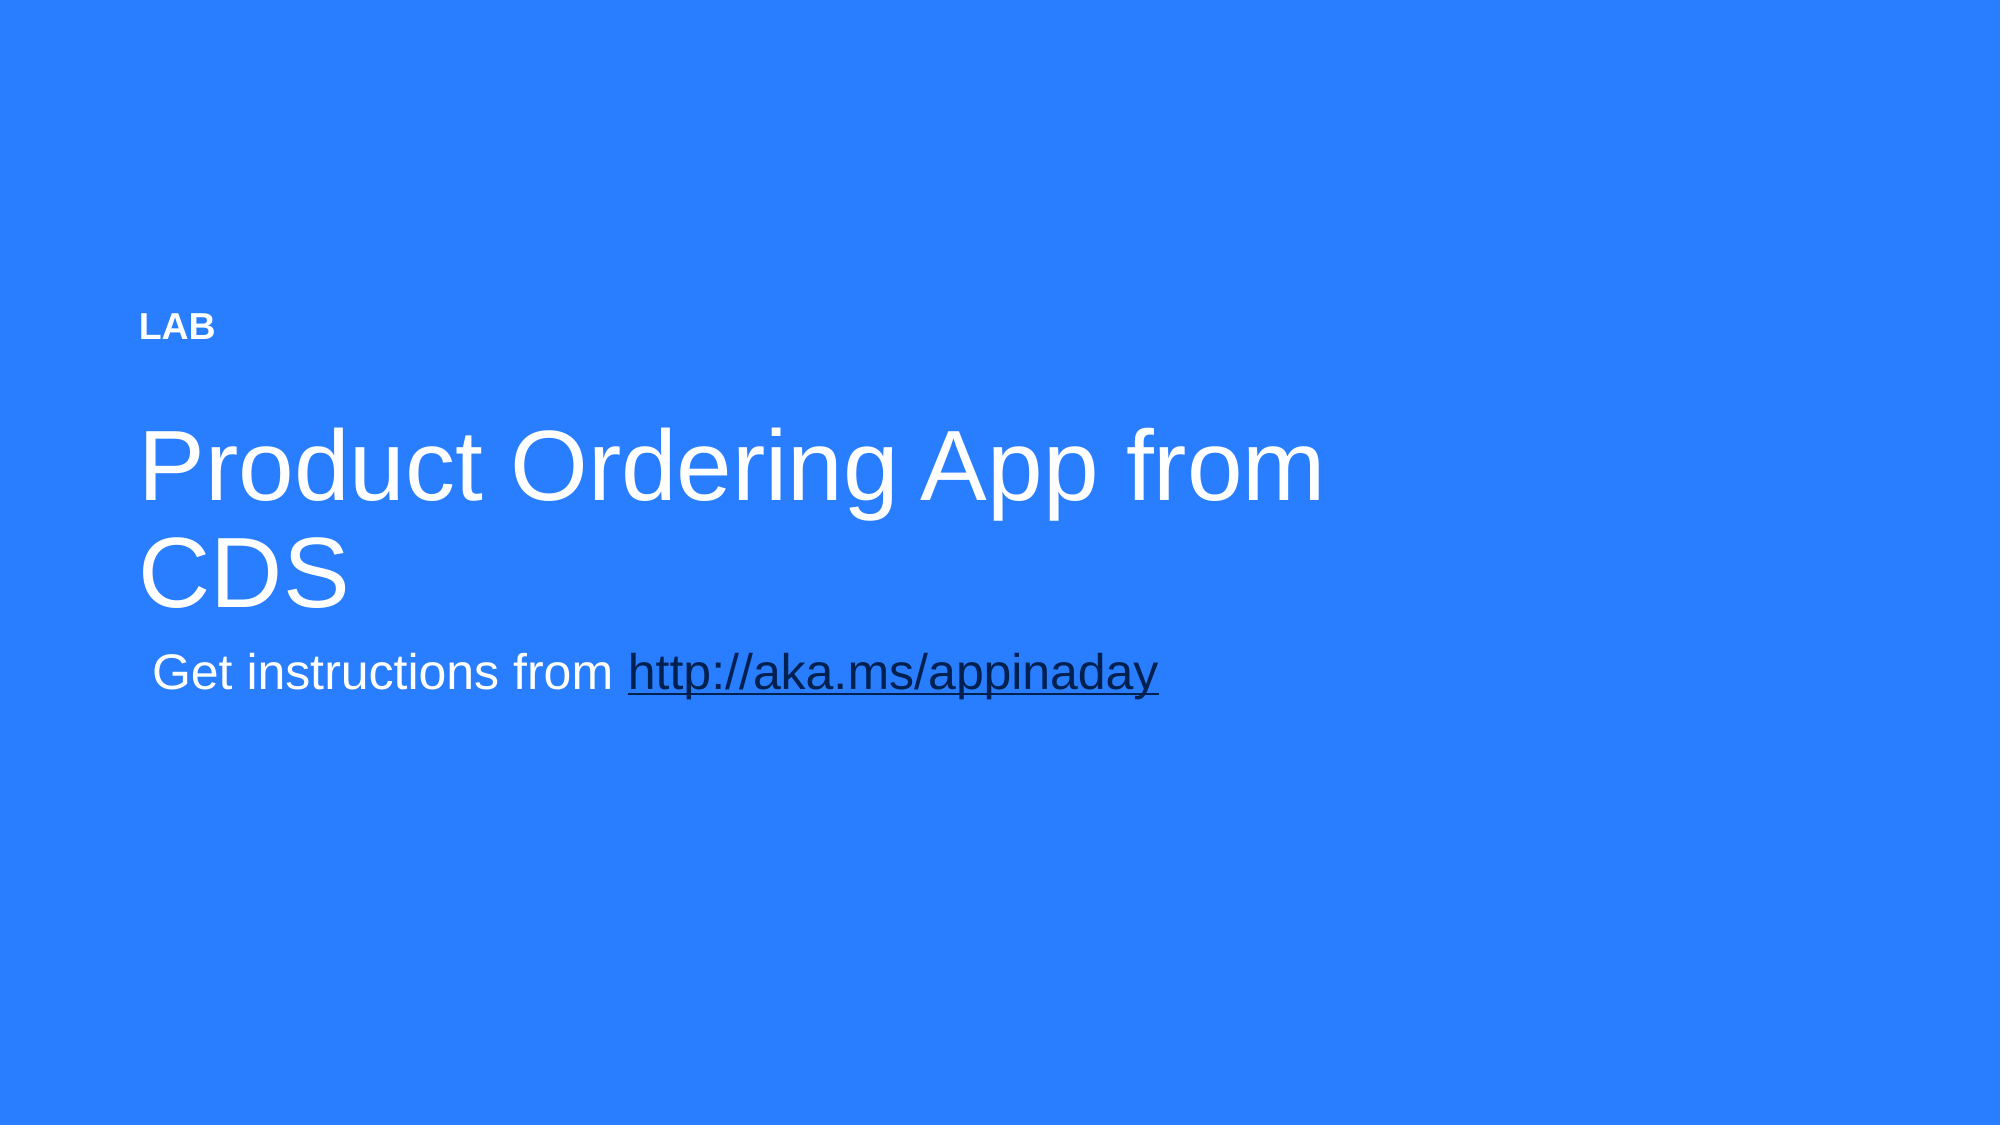

LAB

Product Ordering App from CDS
Get instructions from http://aka.ms/appinaday